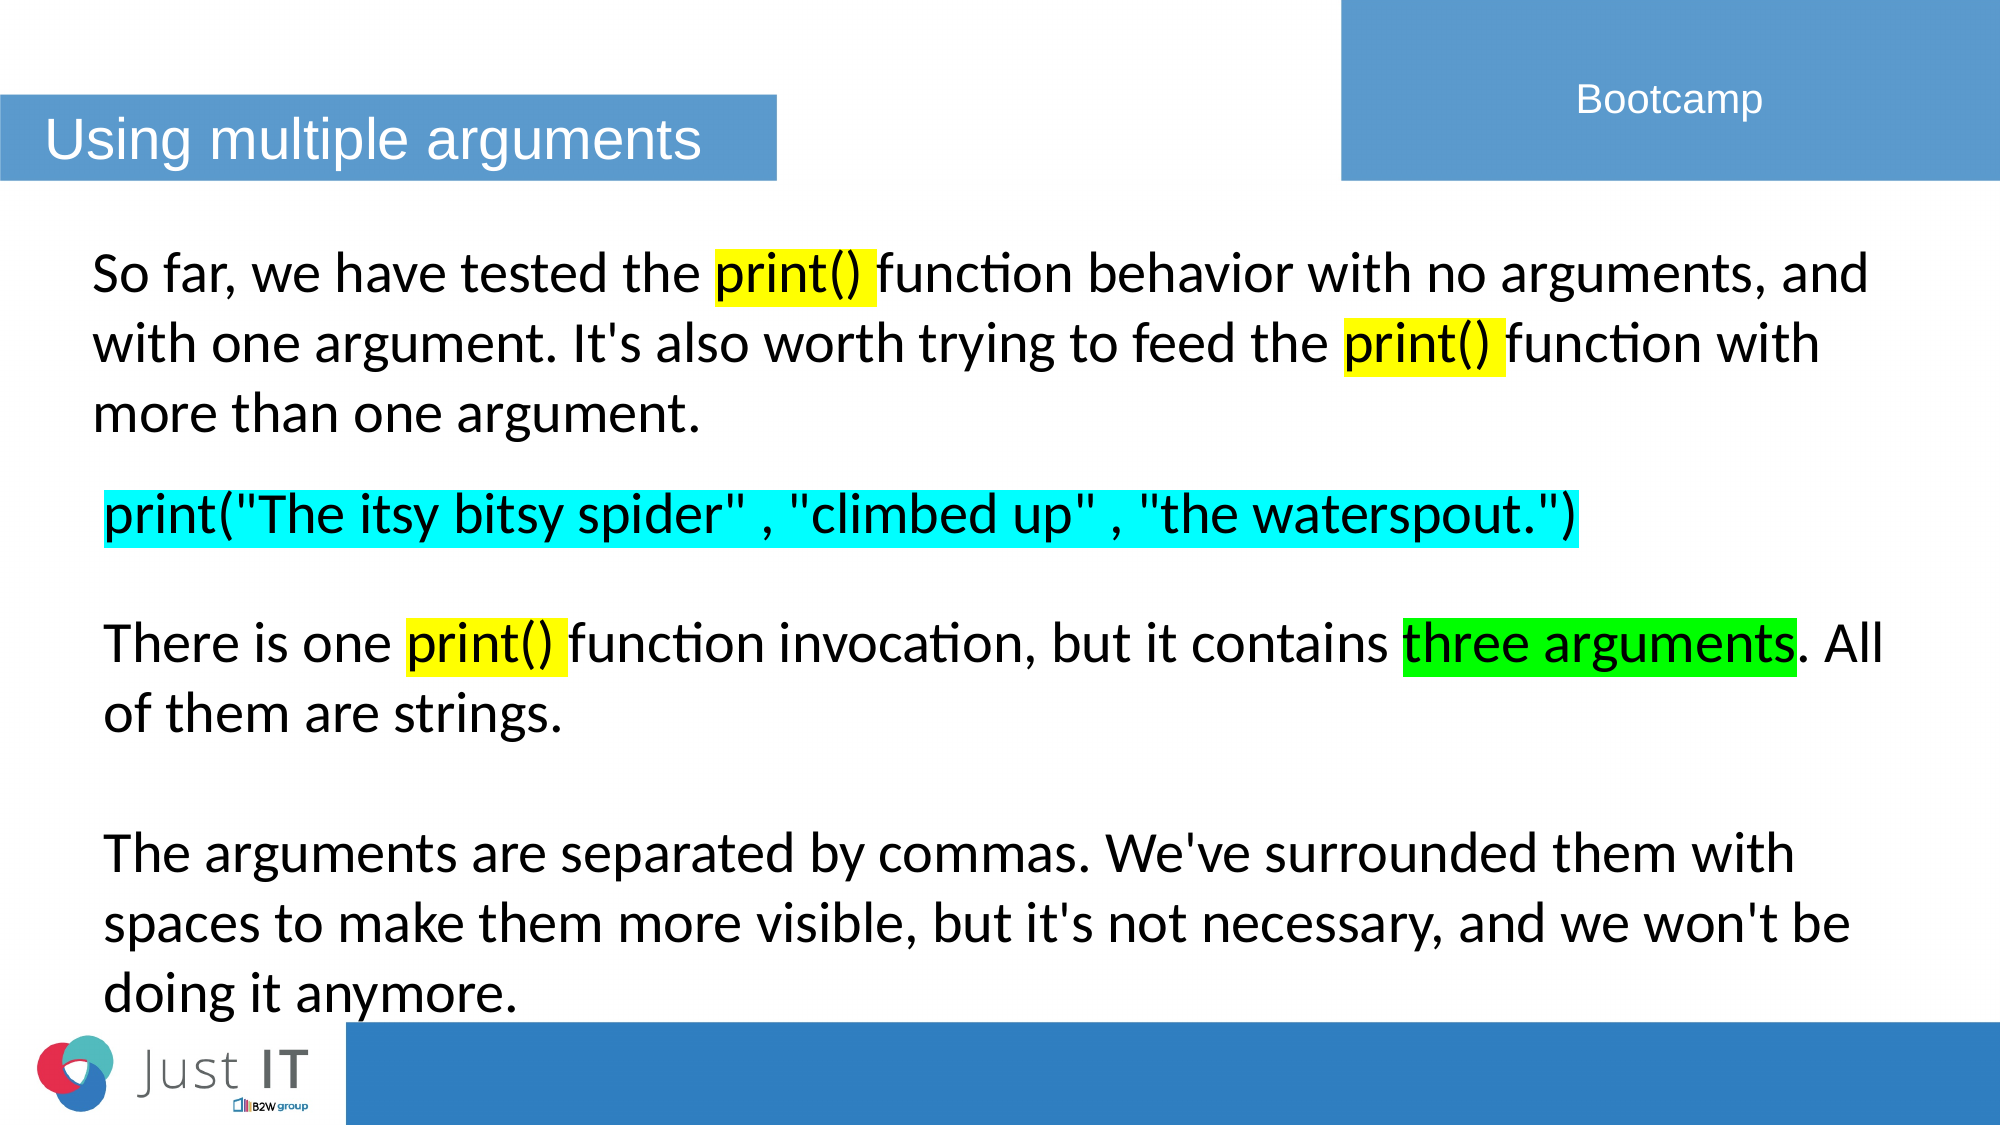

# Using multiple arguments
Bootcamp
So far, we have tested the print() function behavior with no arguments, and with one argument. It's also worth trying to feed the print() function with more than one argument.
print("The itsy bitsy spider" , "climbed up" , "the waterspout.")
There is one print() function invocation, but it contains three arguments. All of them are strings.

The arguments are separated by commas. We've surrounded them with spaces to make them more visible, but it's not necessary, and we won't be doing it anymore.